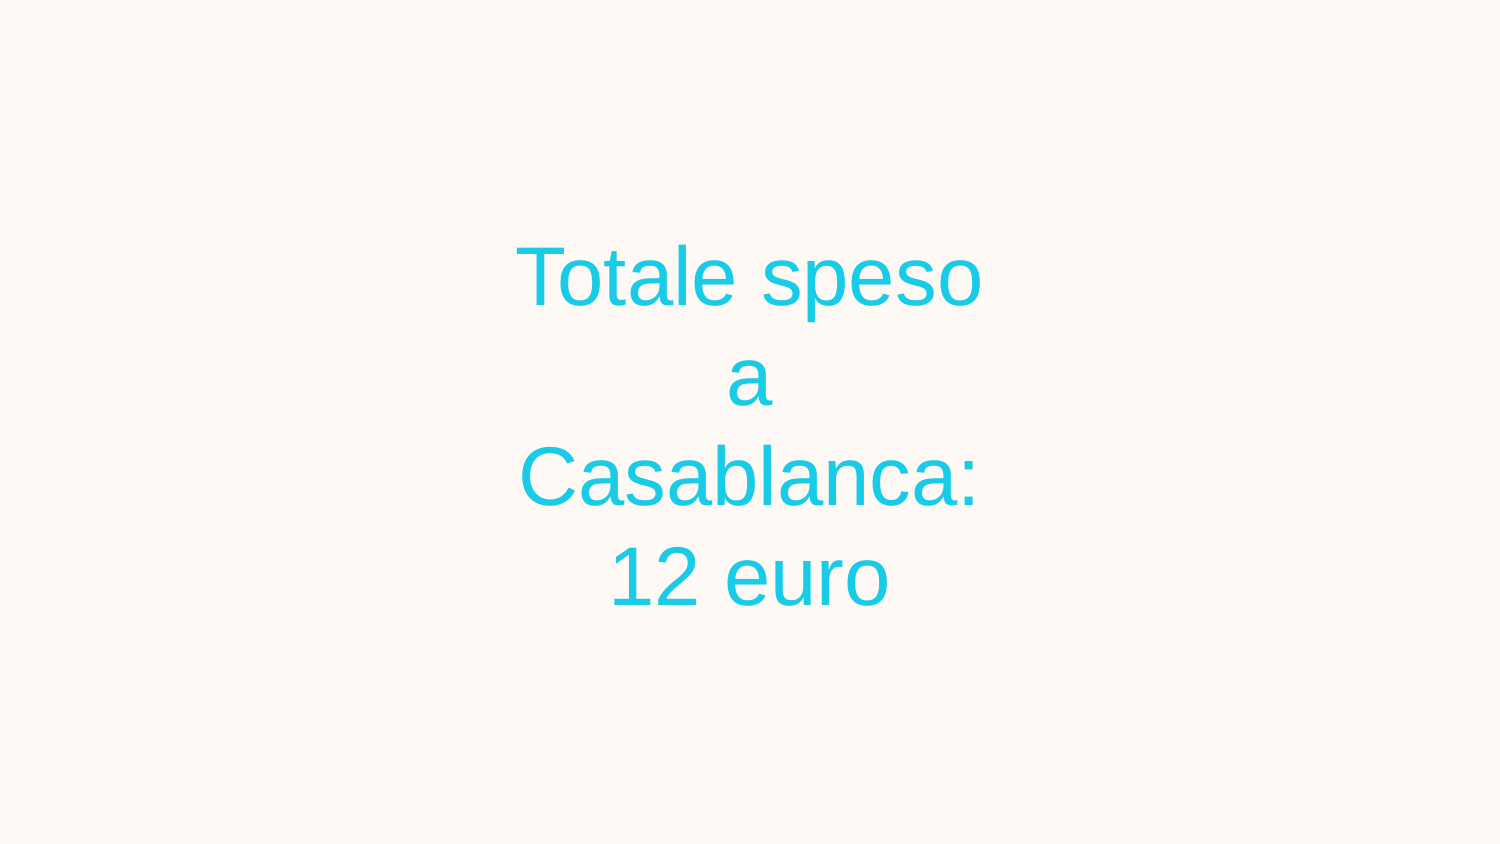

# Totale speso a Casablanca: 12 euro